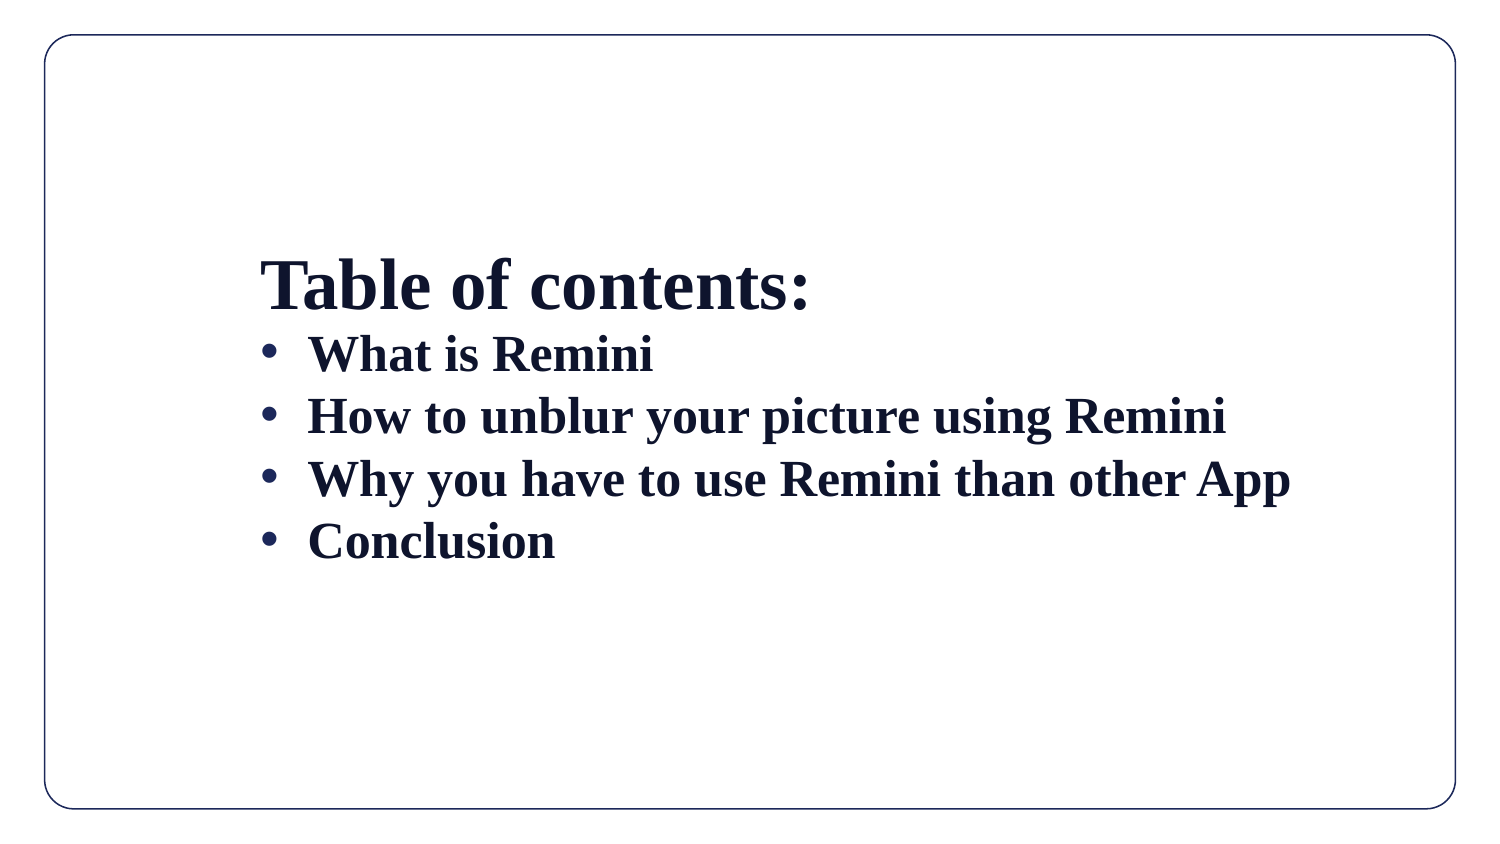

# Table of contents:
What is Remini
How to unblur your picture using Remini
Why you have to use Remini than other App
Conclusion